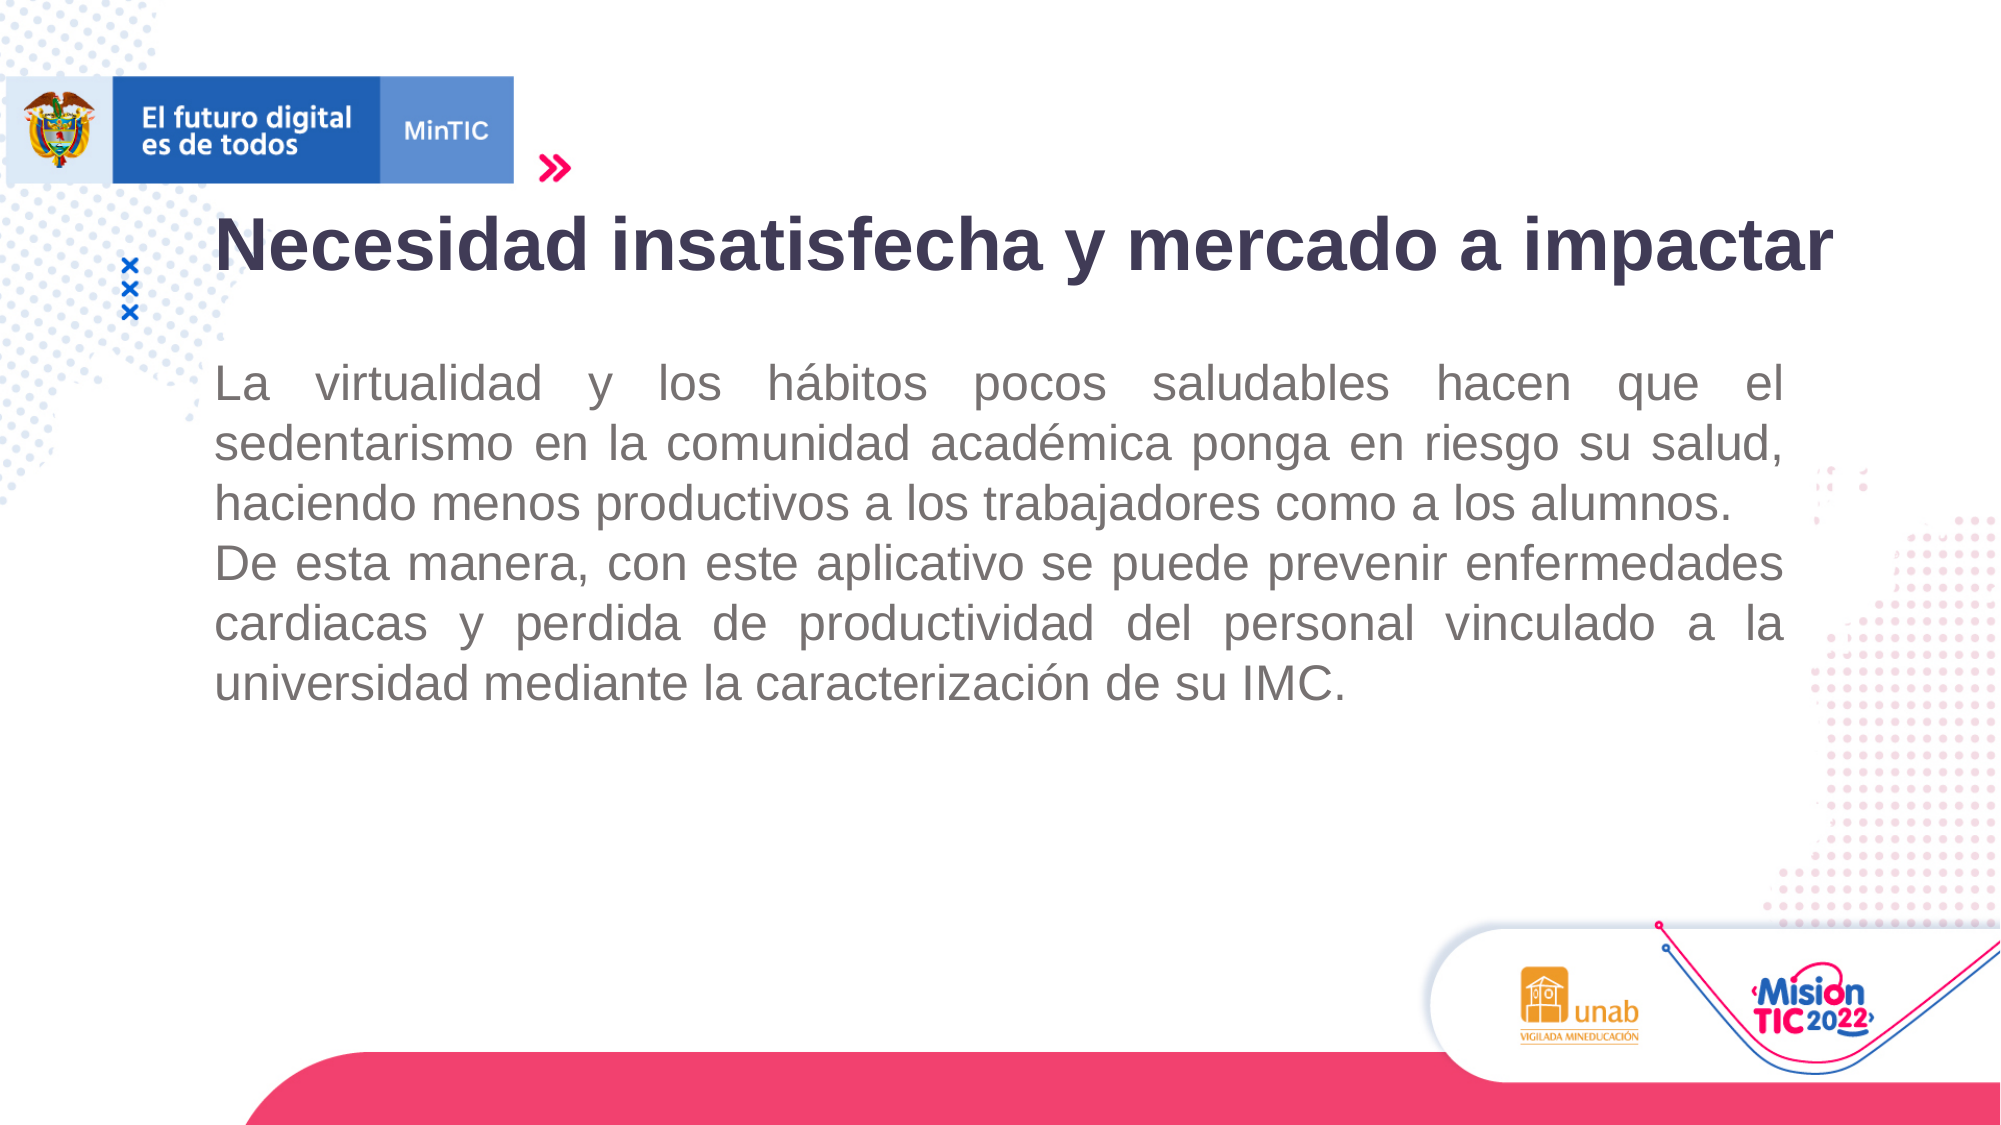

Necesidad insatisfecha y mercado a impactar
La virtualidad y los hábitos pocos saludables hacen que el sedentarismo en la comunidad académica ponga en riesgo su salud, haciendo menos productivos a los trabajadores como a los alumnos.
De esta manera, con este aplicativo se puede prevenir enfermedades cardiacas y perdida de productividad del personal vinculado a la universidad mediante la caracterización de su IMC.